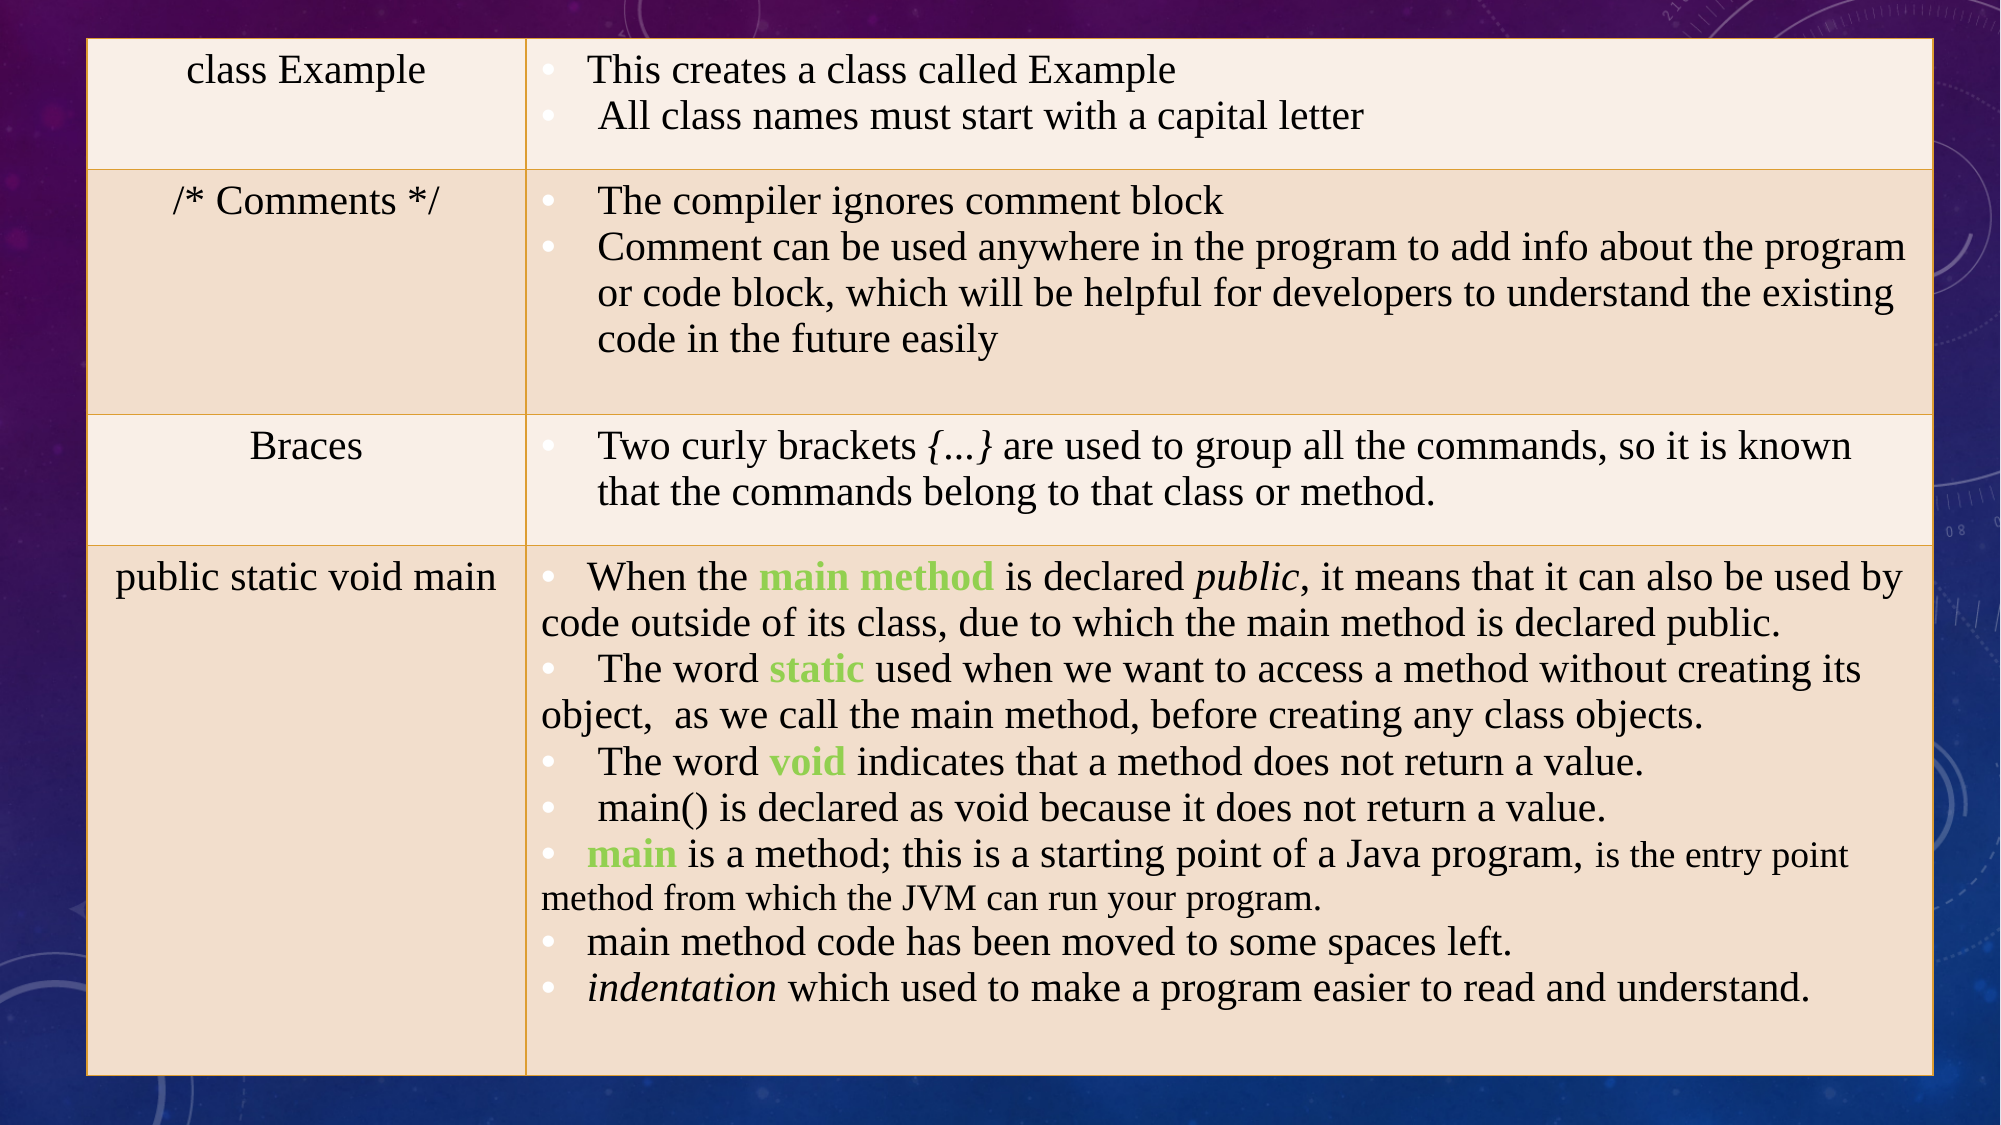

| class Example | This creates a class called Example All class names must start with a capital letter |
| --- | --- |
| /\* Comments \*/ | The compiler ignores comment block Comment can be used anywhere in the program to add info about the program or code block, which will be helpful for developers to understand the existing code in the future easily |
| Braces | Two curly brackets {...} are used to group all the commands, so it is known that the commands belong to that class or method. |
| public static void main | When the main method is declared public, it means that it can also be used by code outside of its class, due to which the main method is declared public. The word static used when we want to access a method without creating its object,  as we call the main method, before creating any class objects. The word void indicates that a method does not return a value.  main() is declared as void because it does not return a value. main is a method; this is a starting point of a Java program, is the entry point method from which the JVM can run your program. main method code has been moved to some spaces left. indentation which used to make a program easier to read and understand. |
#